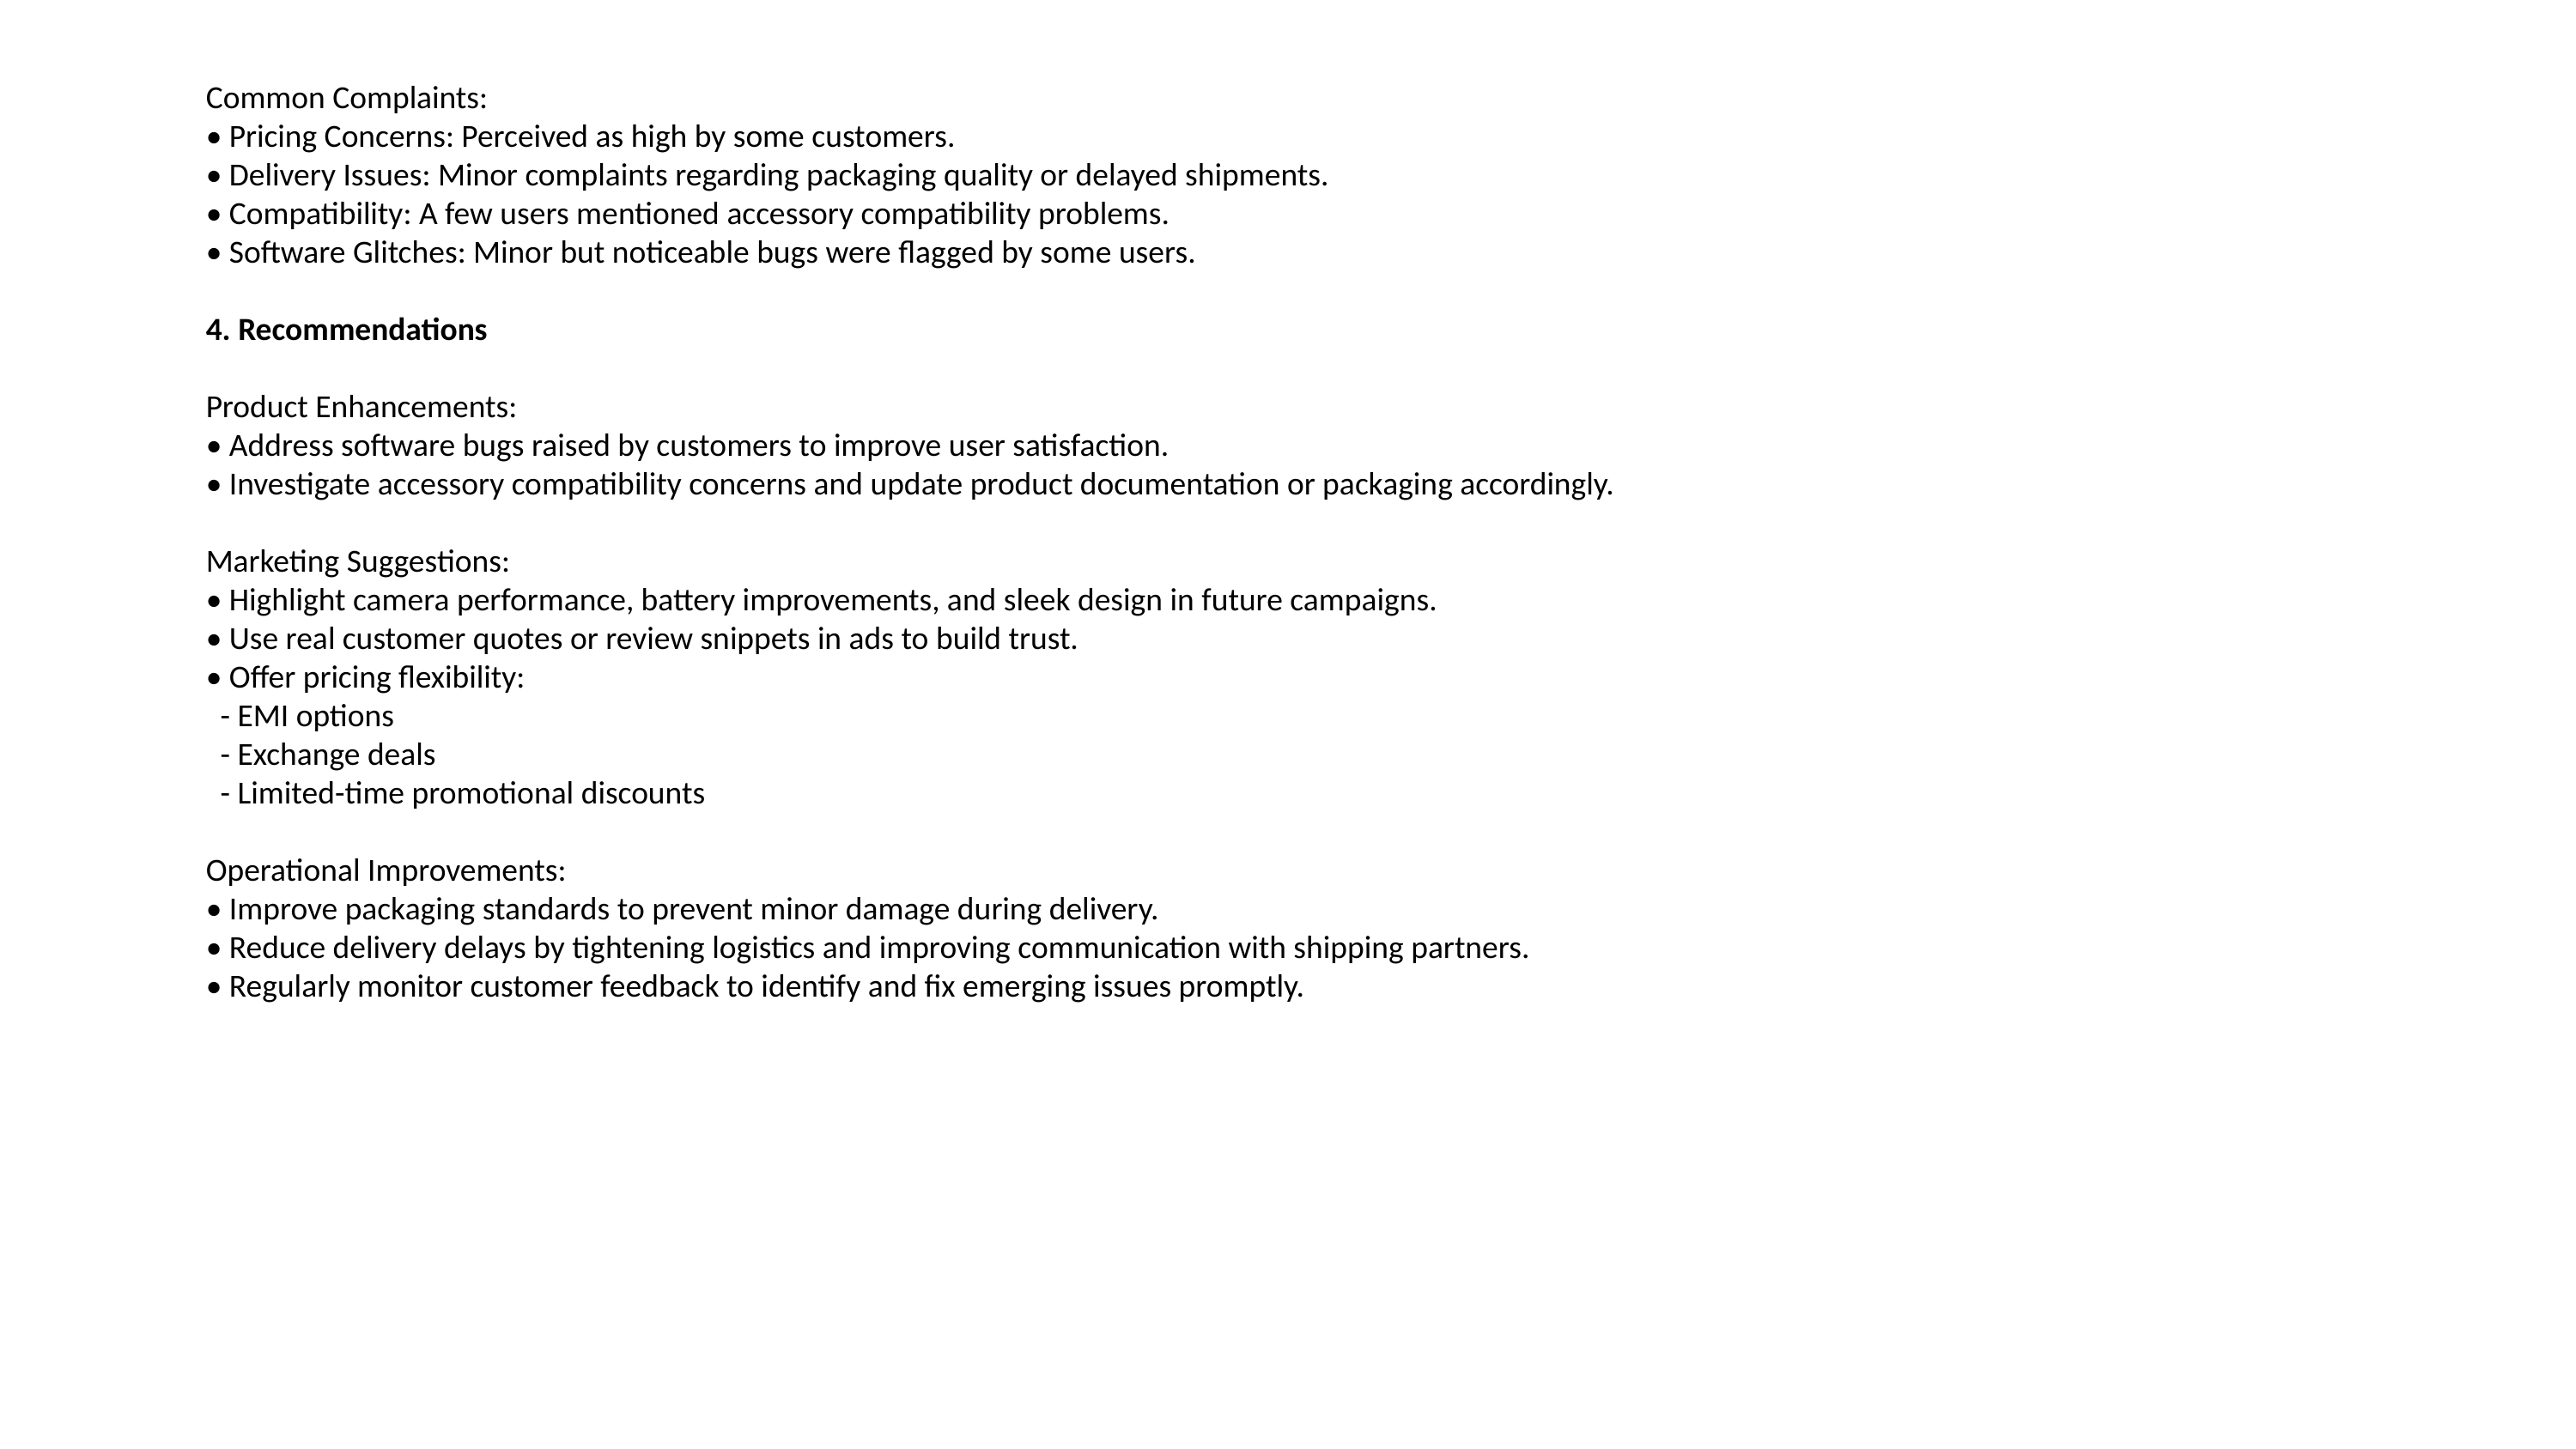

Common Complaints:
• Pricing Concerns: Perceived as high by some customers.
• Delivery Issues: Minor complaints regarding packaging quality or delayed shipments.
• Compatibility: A few users mentioned accessory compatibility problems.
• Software Glitches: Minor but noticeable bugs were flagged by some users.
4. Recommendations
Product Enhancements:
• Address software bugs raised by customers to improve user satisfaction.
• Investigate accessory compatibility concerns and update product documentation or packaging accordingly.
Marketing Suggestions:
• Highlight camera performance, battery improvements, and sleek design in future campaigns.
• Use real customer quotes or review snippets in ads to build trust.
• Offer pricing flexibility:
  - EMI options
  - Exchange deals
  - Limited-time promotional discounts
Operational Improvements:
• Improve packaging standards to prevent minor damage during delivery.
• Reduce delivery delays by tightening logistics and improving communication with shipping partners.
• Regularly monitor customer feedback to identify and fix emerging issues promptly.